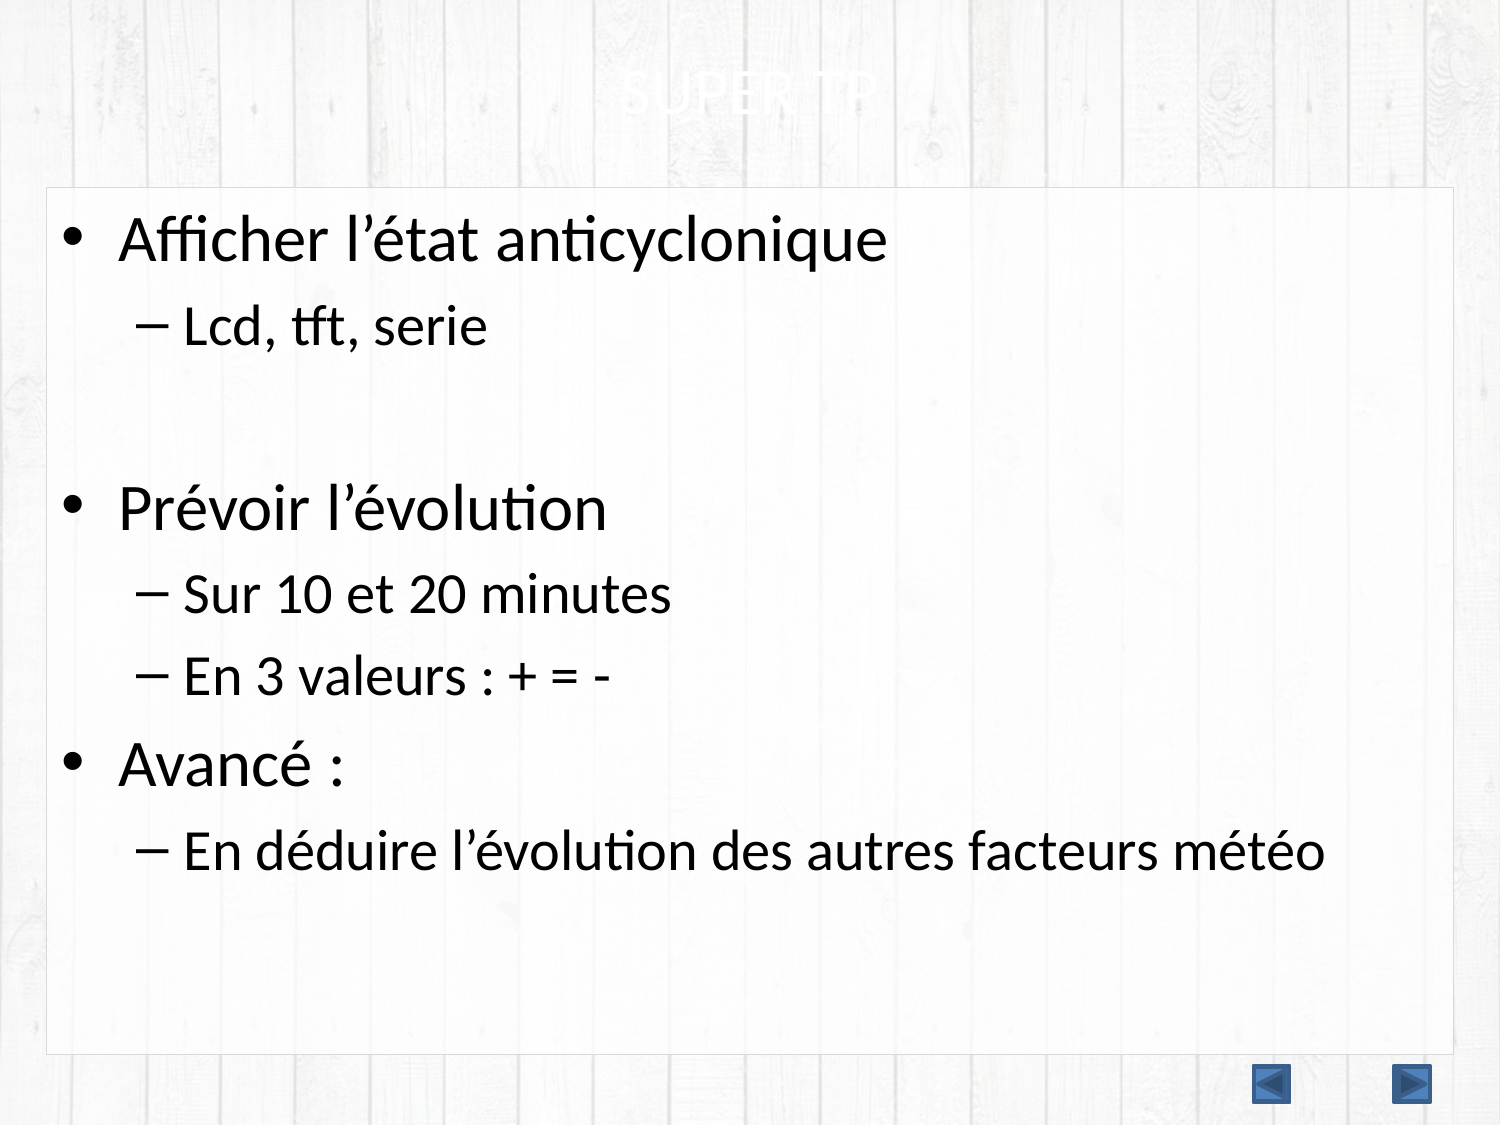

# SUPER TP
Afficher l’état anticyclonique
Lcd, tft, serie

Prévoir l’évolution
Sur 10 et 20 minutes
En 3 valeurs : + = -
Avancé :
En déduire l’évolution des autres facteurs météo